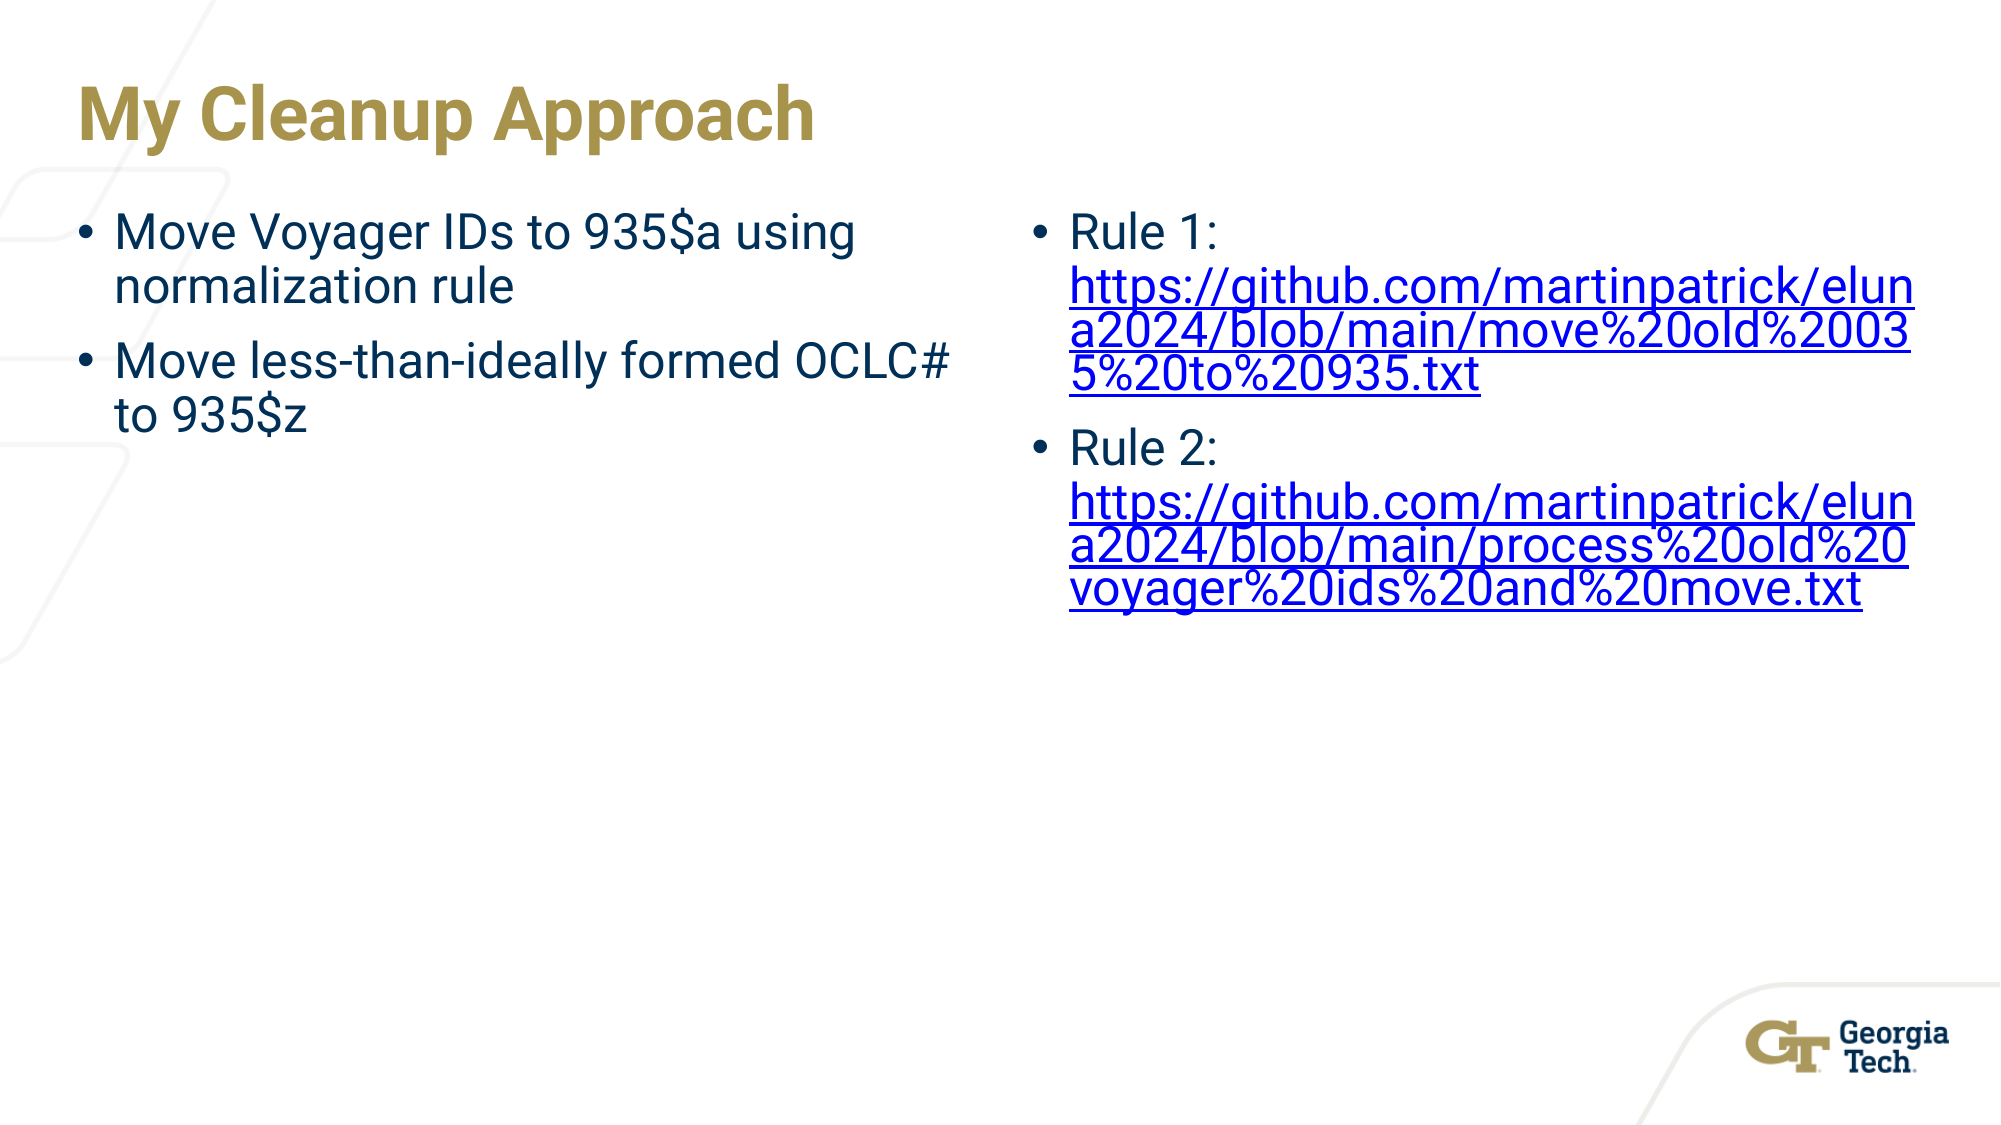

# My Cleanup Approach
Move Voyager IDs to 935$a using normalization rule
Move less-than-ideally formed OCLC# to 935$z
Rule 1: https://github.com/martinpatrick/eluna2024/blob/main/move%20old%20035%20to%20935.txt
Rule 2: https://github.com/martinpatrick/eluna2024/blob/main/process%20old%20voyager%20ids%20and%20move.txt